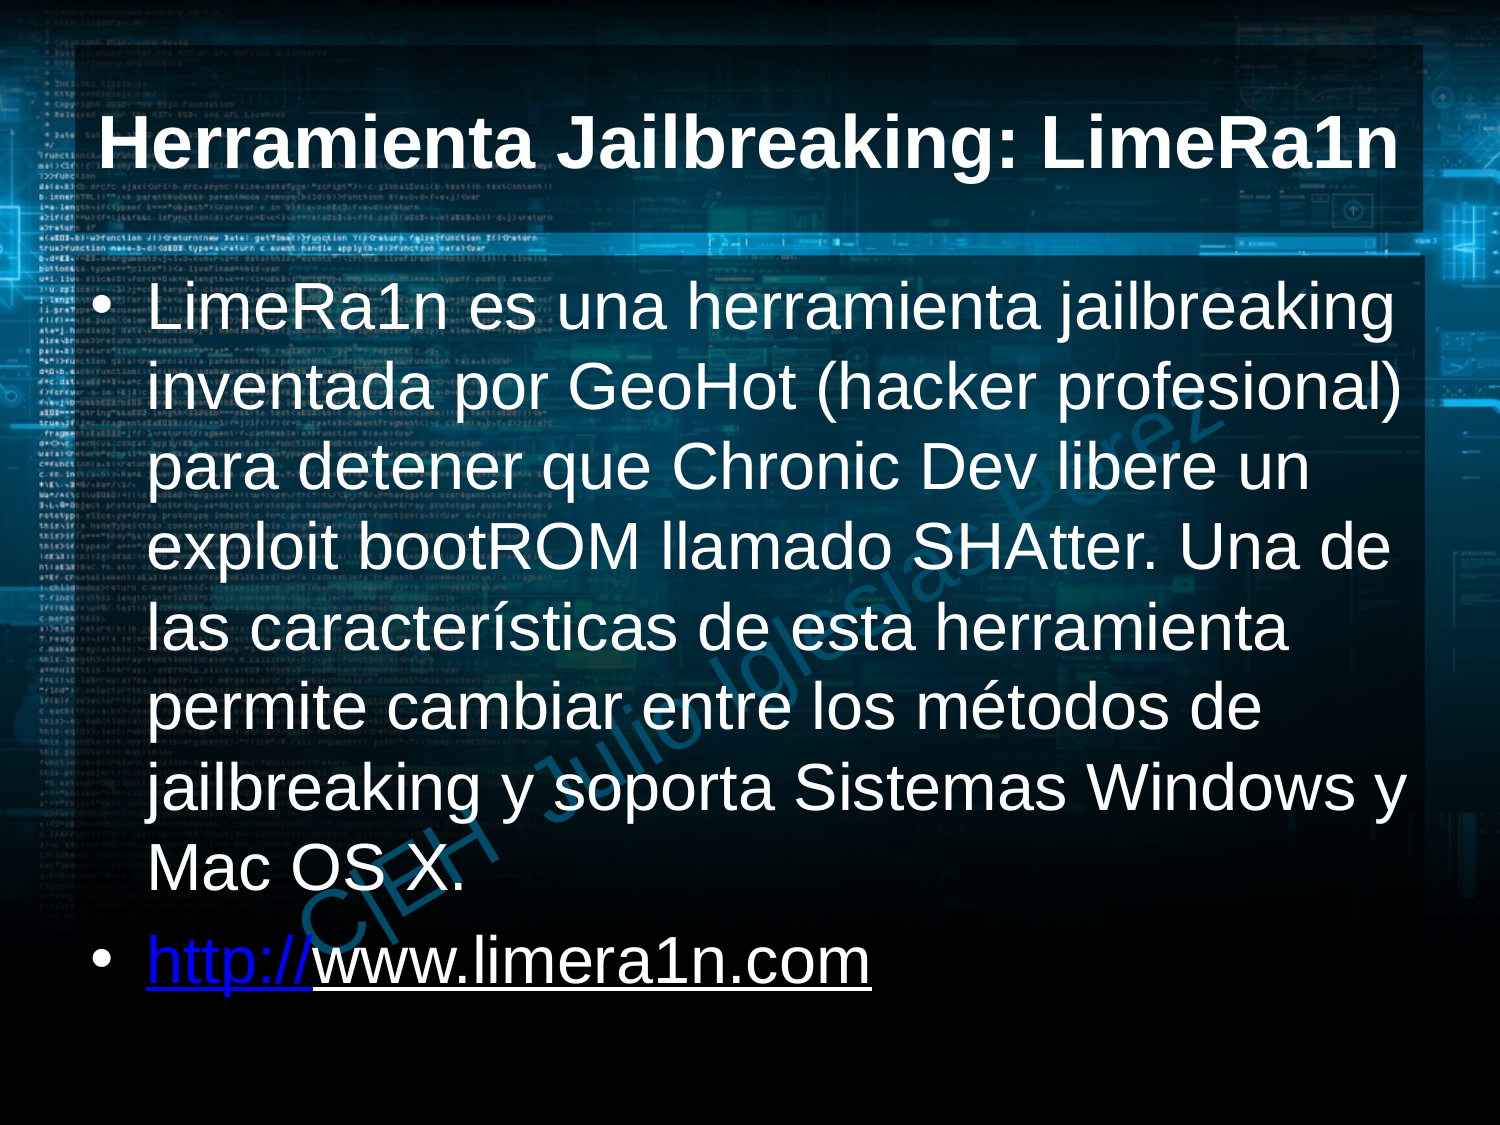

# Herramienta Jailbreaking: LimeRa1n
LimeRa1n es una herramienta jailbreaking inventada por GeoHot (hacker profesional) para detener que Chronic Dev libere un exploit bootROM llamado SHAtter. Una de las características de esta herramienta permite cambiar entre los métodos de jailbreaking y soporta Sistemas Windows y Mac OS X.
http://www.limera1n.com
C|EH  Julio Iglesias Pérez